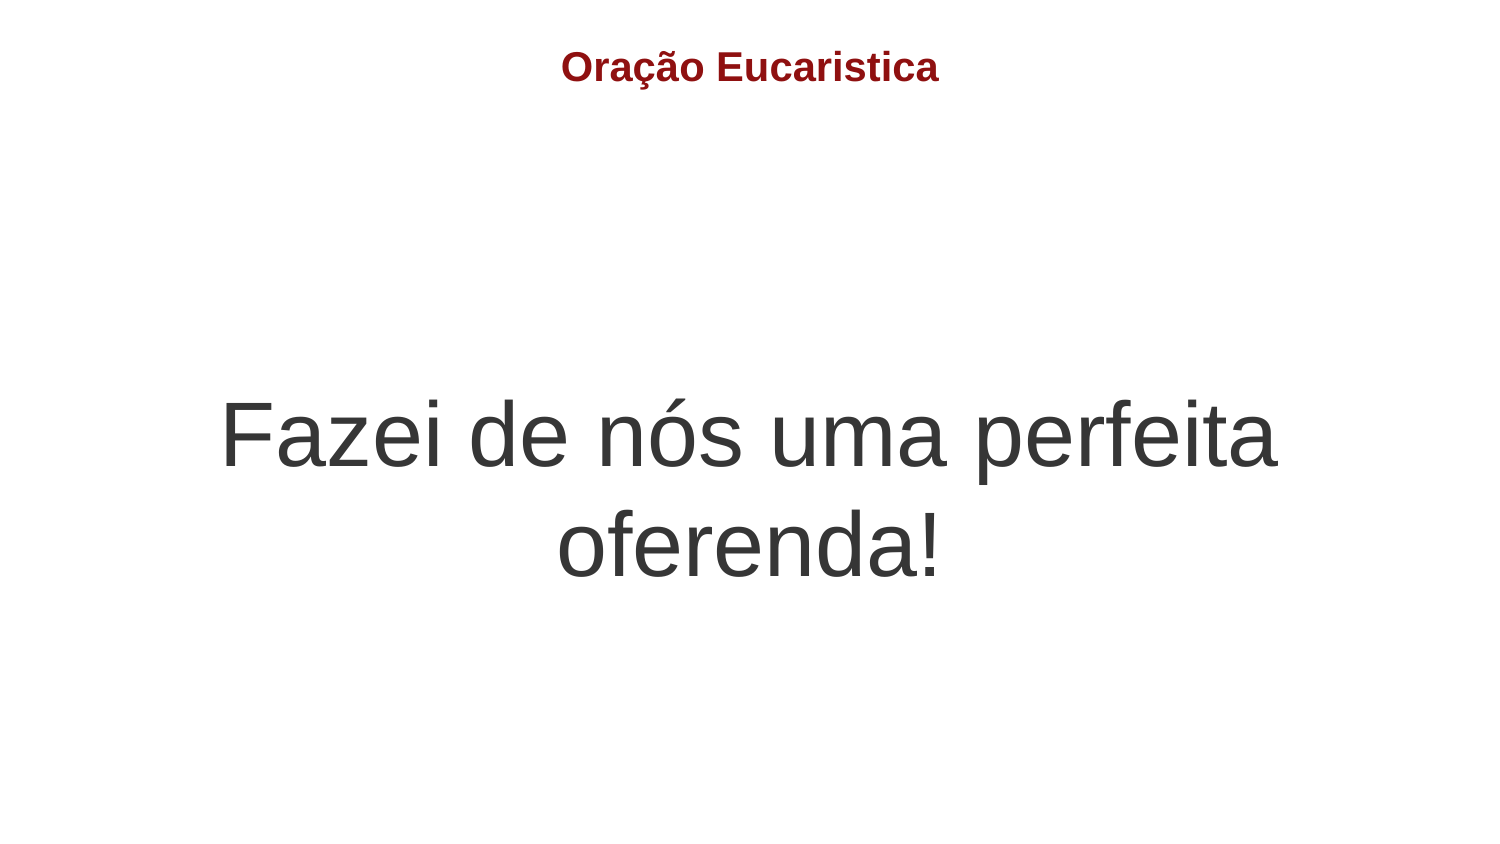

Oração Eucaristica
Fazei de nós uma perfeita oferenda!